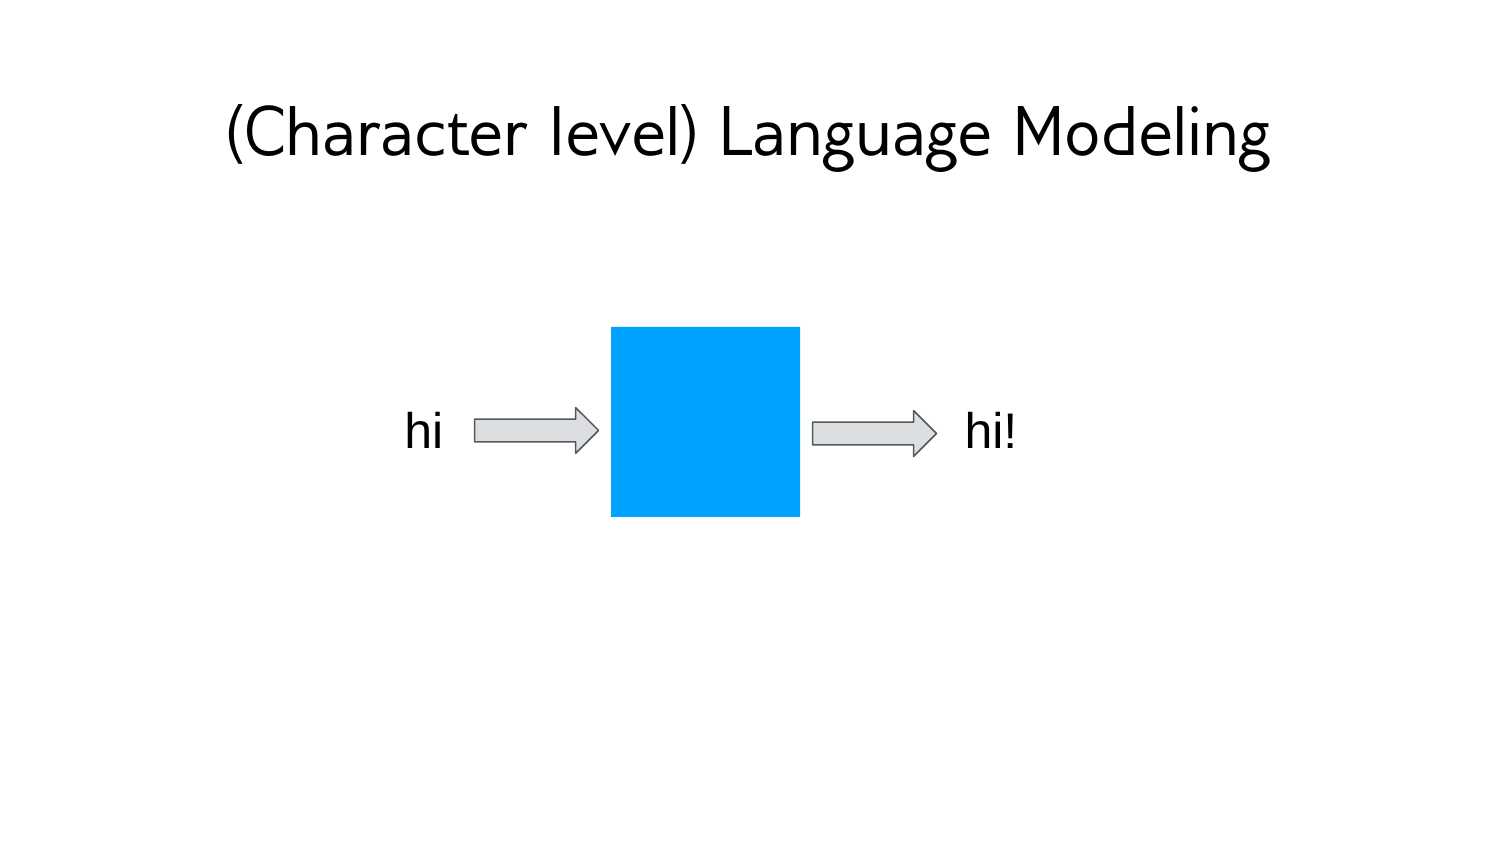

# (Character level) Language Modeling

hi
hi!